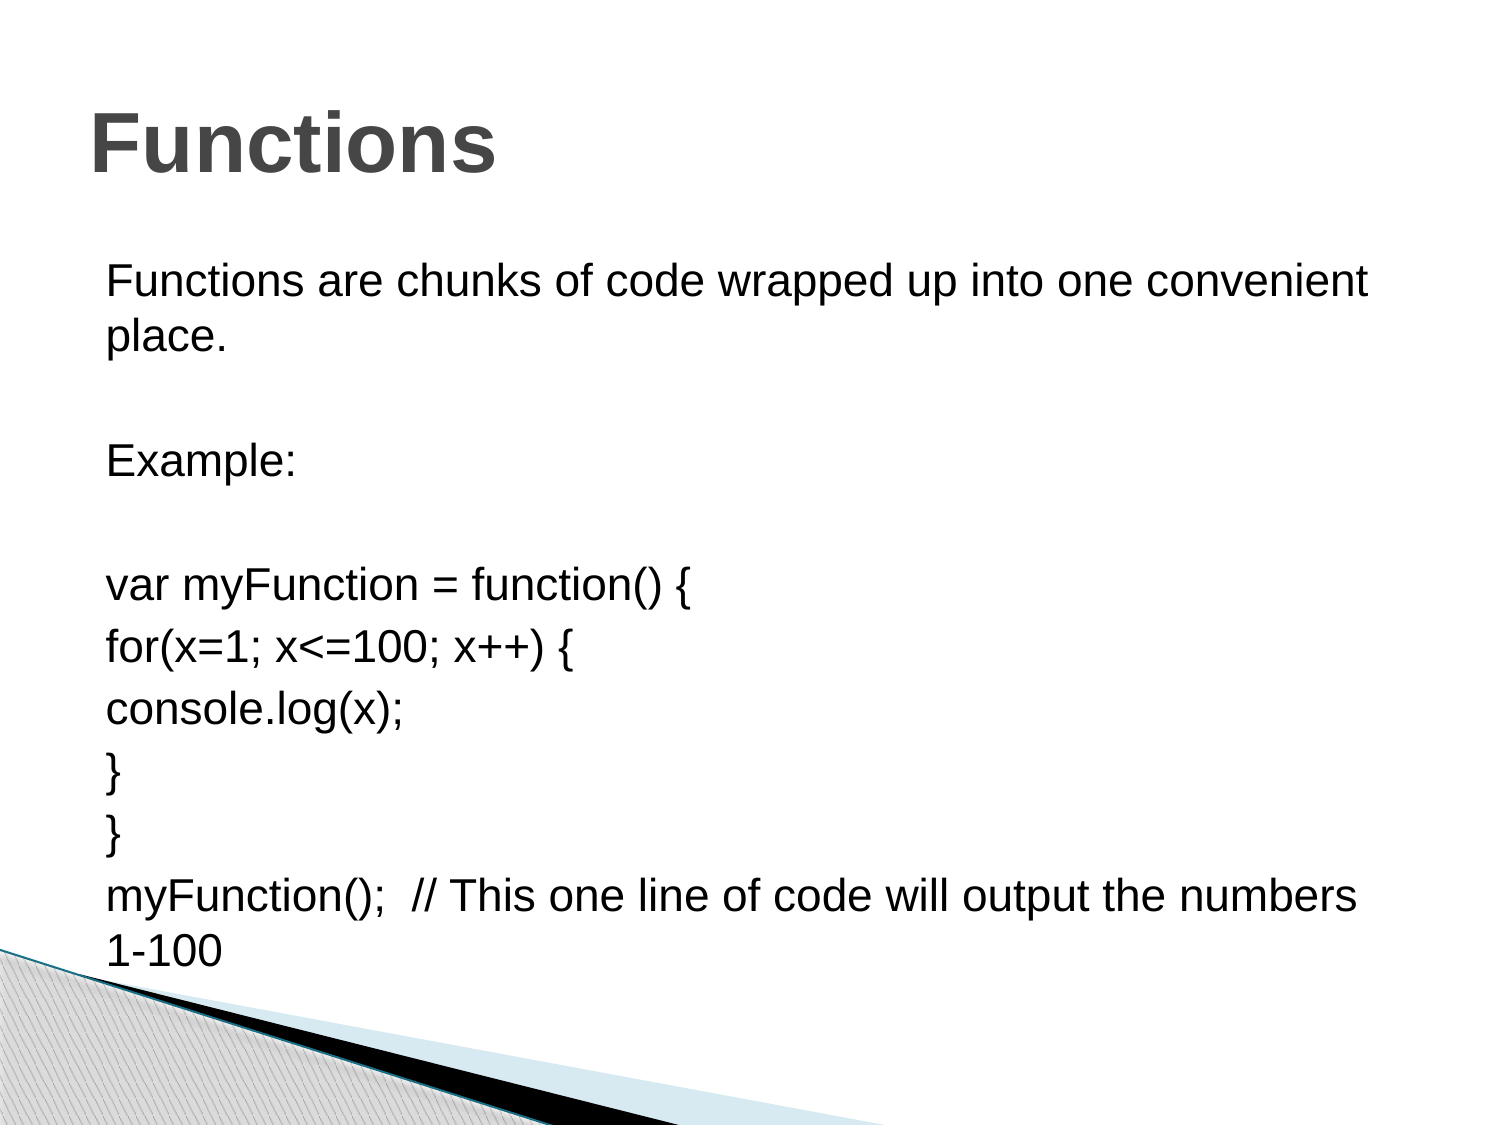

# Functions
Functions are chunks of code wrapped up into one convenient place.

Example:

var myFunction = function() {
	for(x=1; x<=100; x++) {
		console.log(x);
	}
}
myFunction();  // This one line of code will output the numbers 1-100